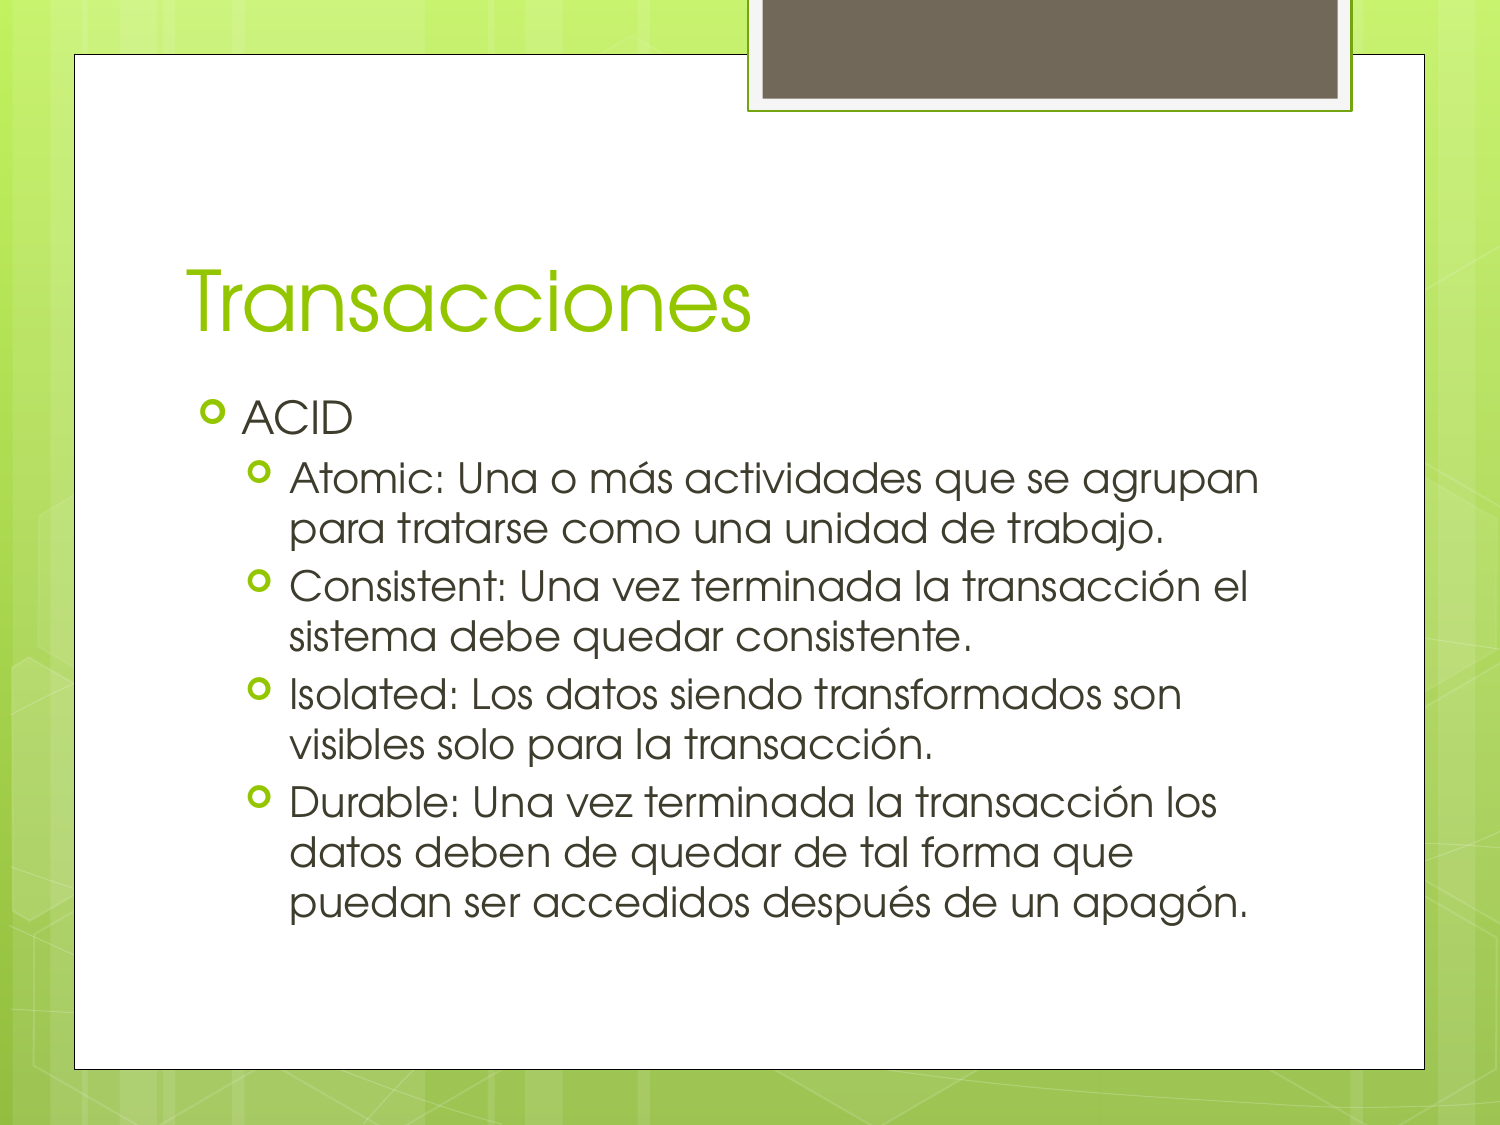

# Transacciones
ACID
Atomic: Una o más actividades que se agrupan para tratarse como una unidad de trabajo.
Consistent: Una vez terminada la transacción el sistema debe quedar consistente.
Isolated: Los datos siendo transformados son visibles solo para la transacción.
Durable: Una vez terminada la transacción los datos deben de quedar de tal forma que puedan ser accedidos después de un apagón.